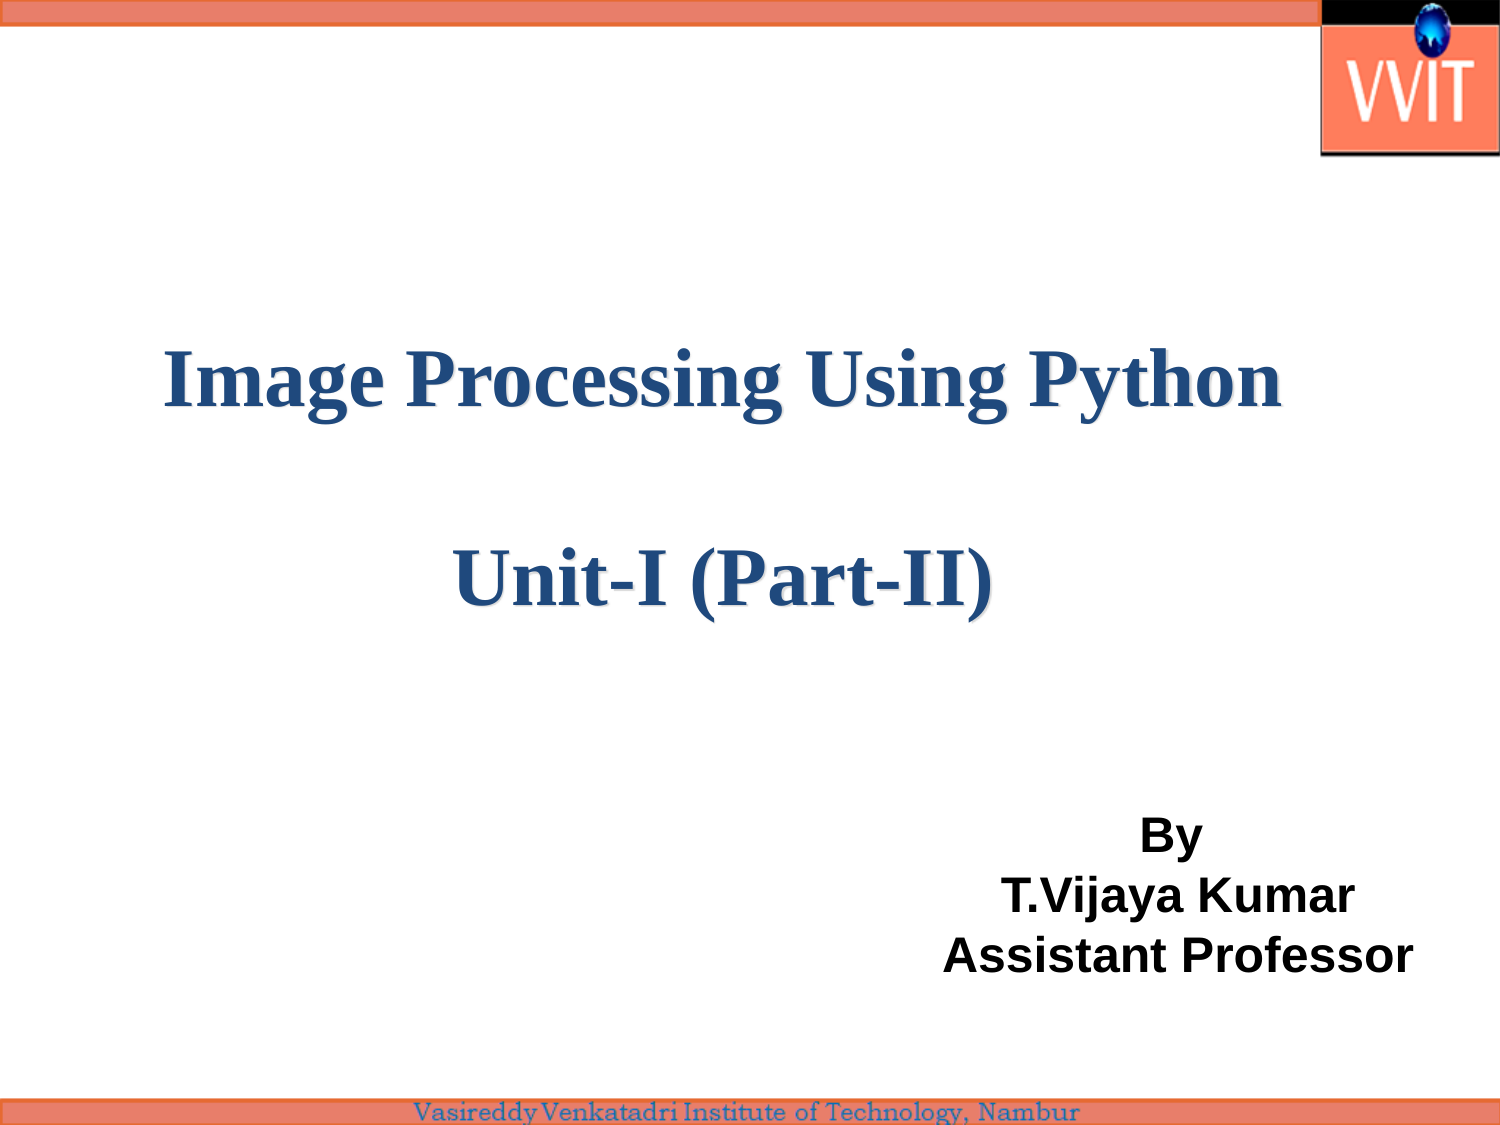

Image Processing Using Python

Unit-I (Part-II)
By
T.Vijaya Kumar
Assistant Professor